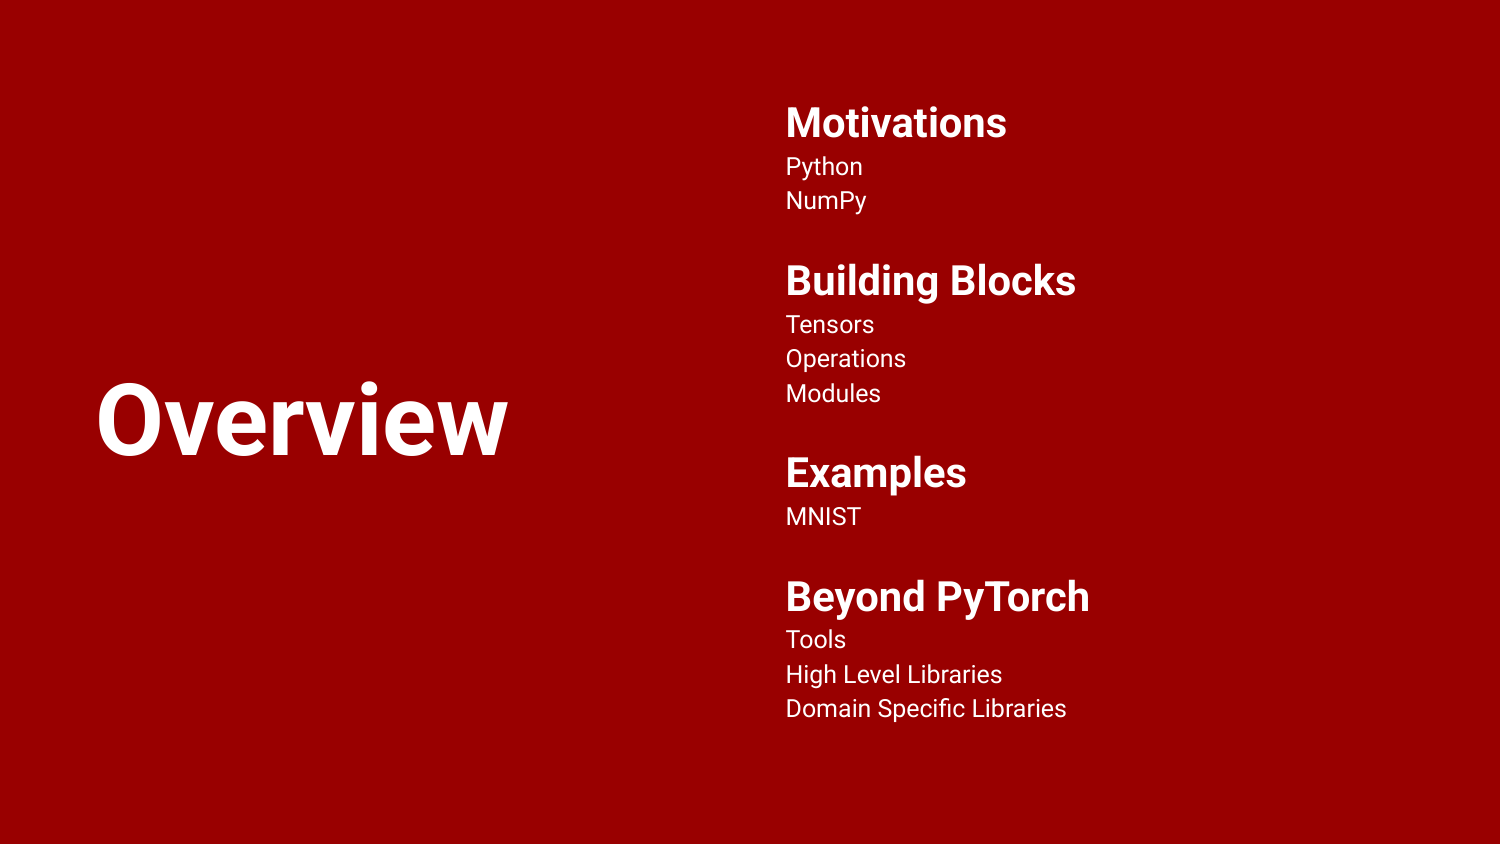

Motivations
Python
NumPy

Building Blocks
Tensors
Operations
Modules

Examples
MNIST

Beyond PyTorch
Tools
High Level Libraries
Domain Specific Libraries
# Overview